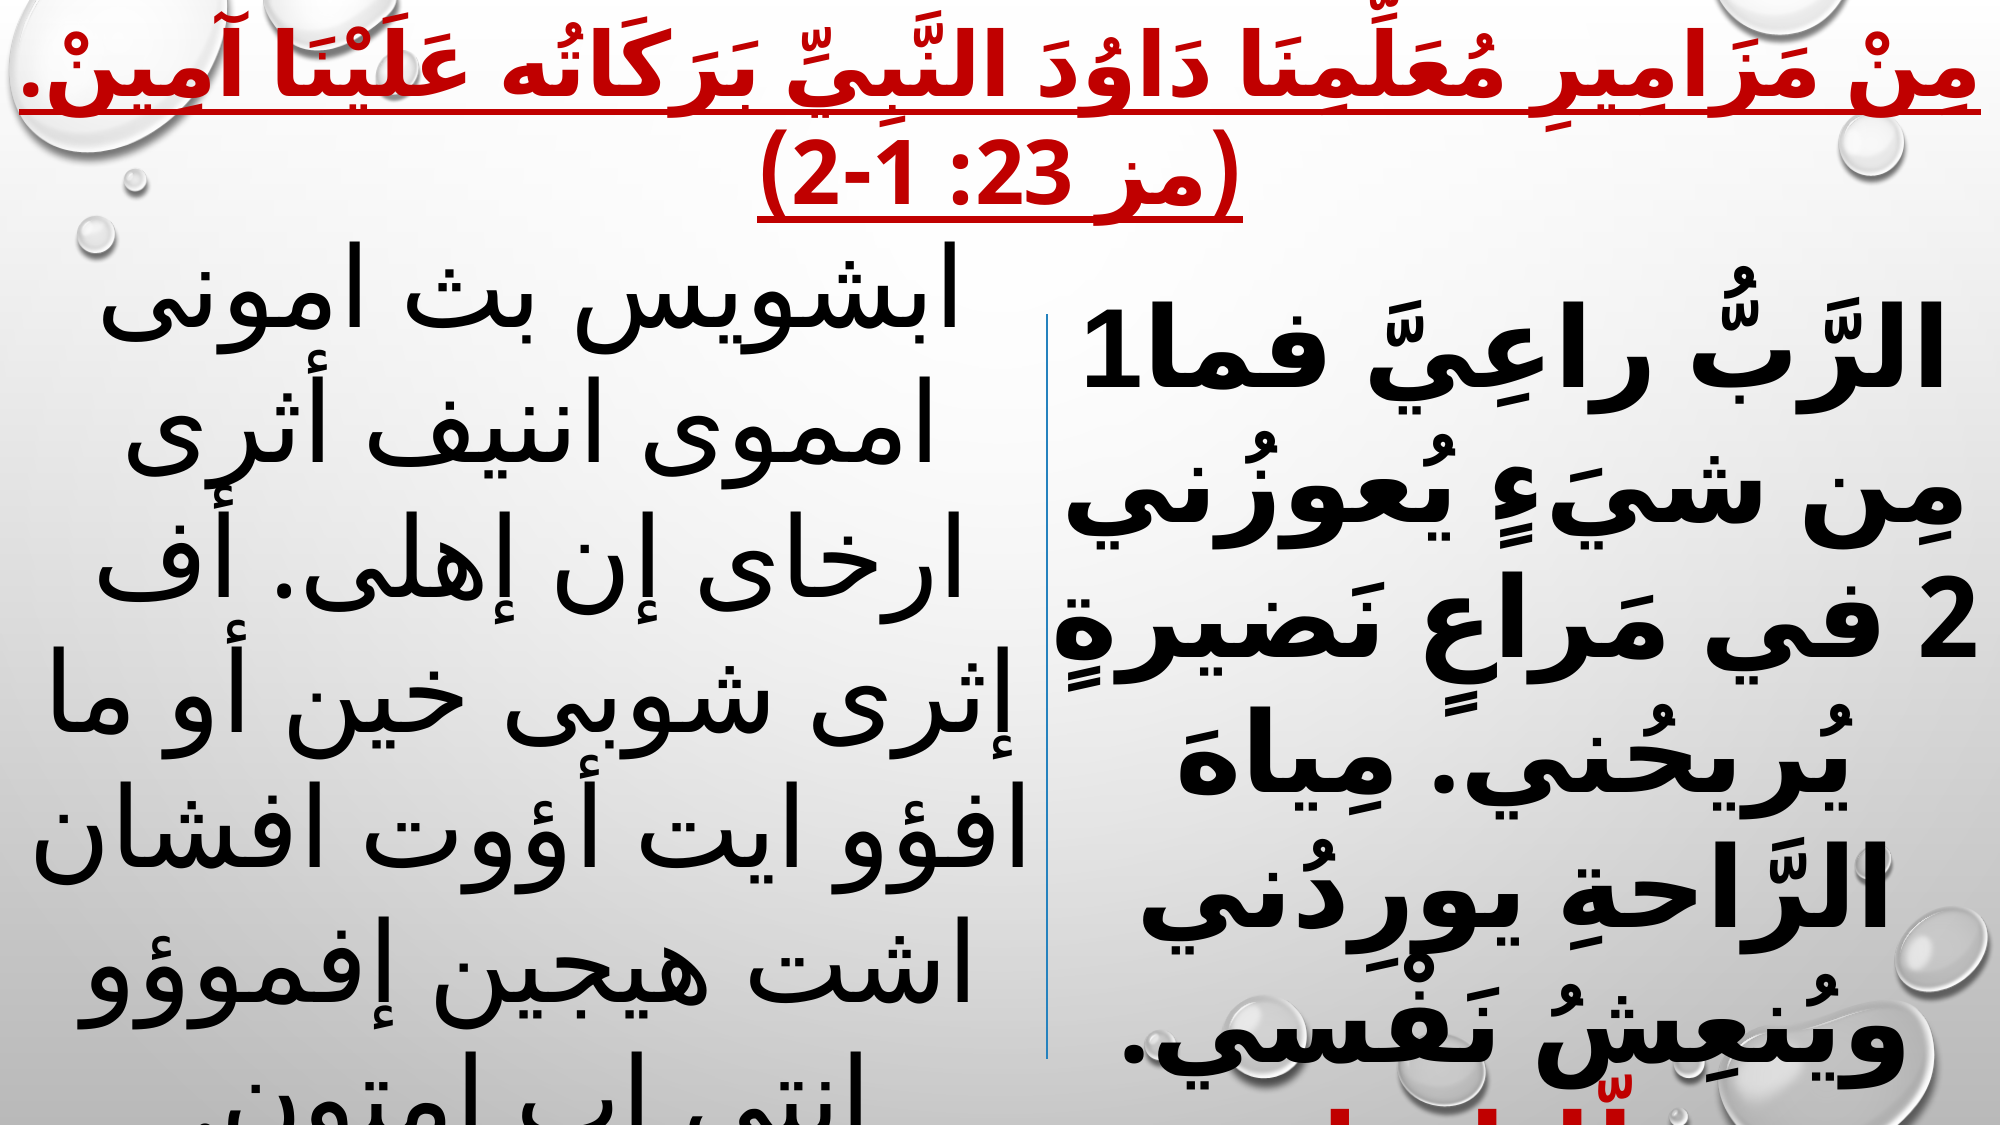

مِنْ مَزَامِيرِ مُعَلِّمِنَا دَاوُدَ النَّبِيِّ بَرَكَاتُه عَلَيْنَا آمِينْ. (مز 23: 1-2)
ابشويس بث امونى امموى اننيف أثرى ارخاى إن إهلى. أف إثرى شوبى خين أو ما افؤو ايت أؤوت افشان اشت هيجين إفموؤو انتى إب إمتون. الليليويا
1الرَّبُّ راعِيَّ فما مِن شيَءٍ يُعوزُني 2 في مَراعٍ نَضيرةٍ يُريحُني. مِياهَ الرَّاحةِ يورِدُني ويُنعِشُ نَفْسي. هلّليلويا